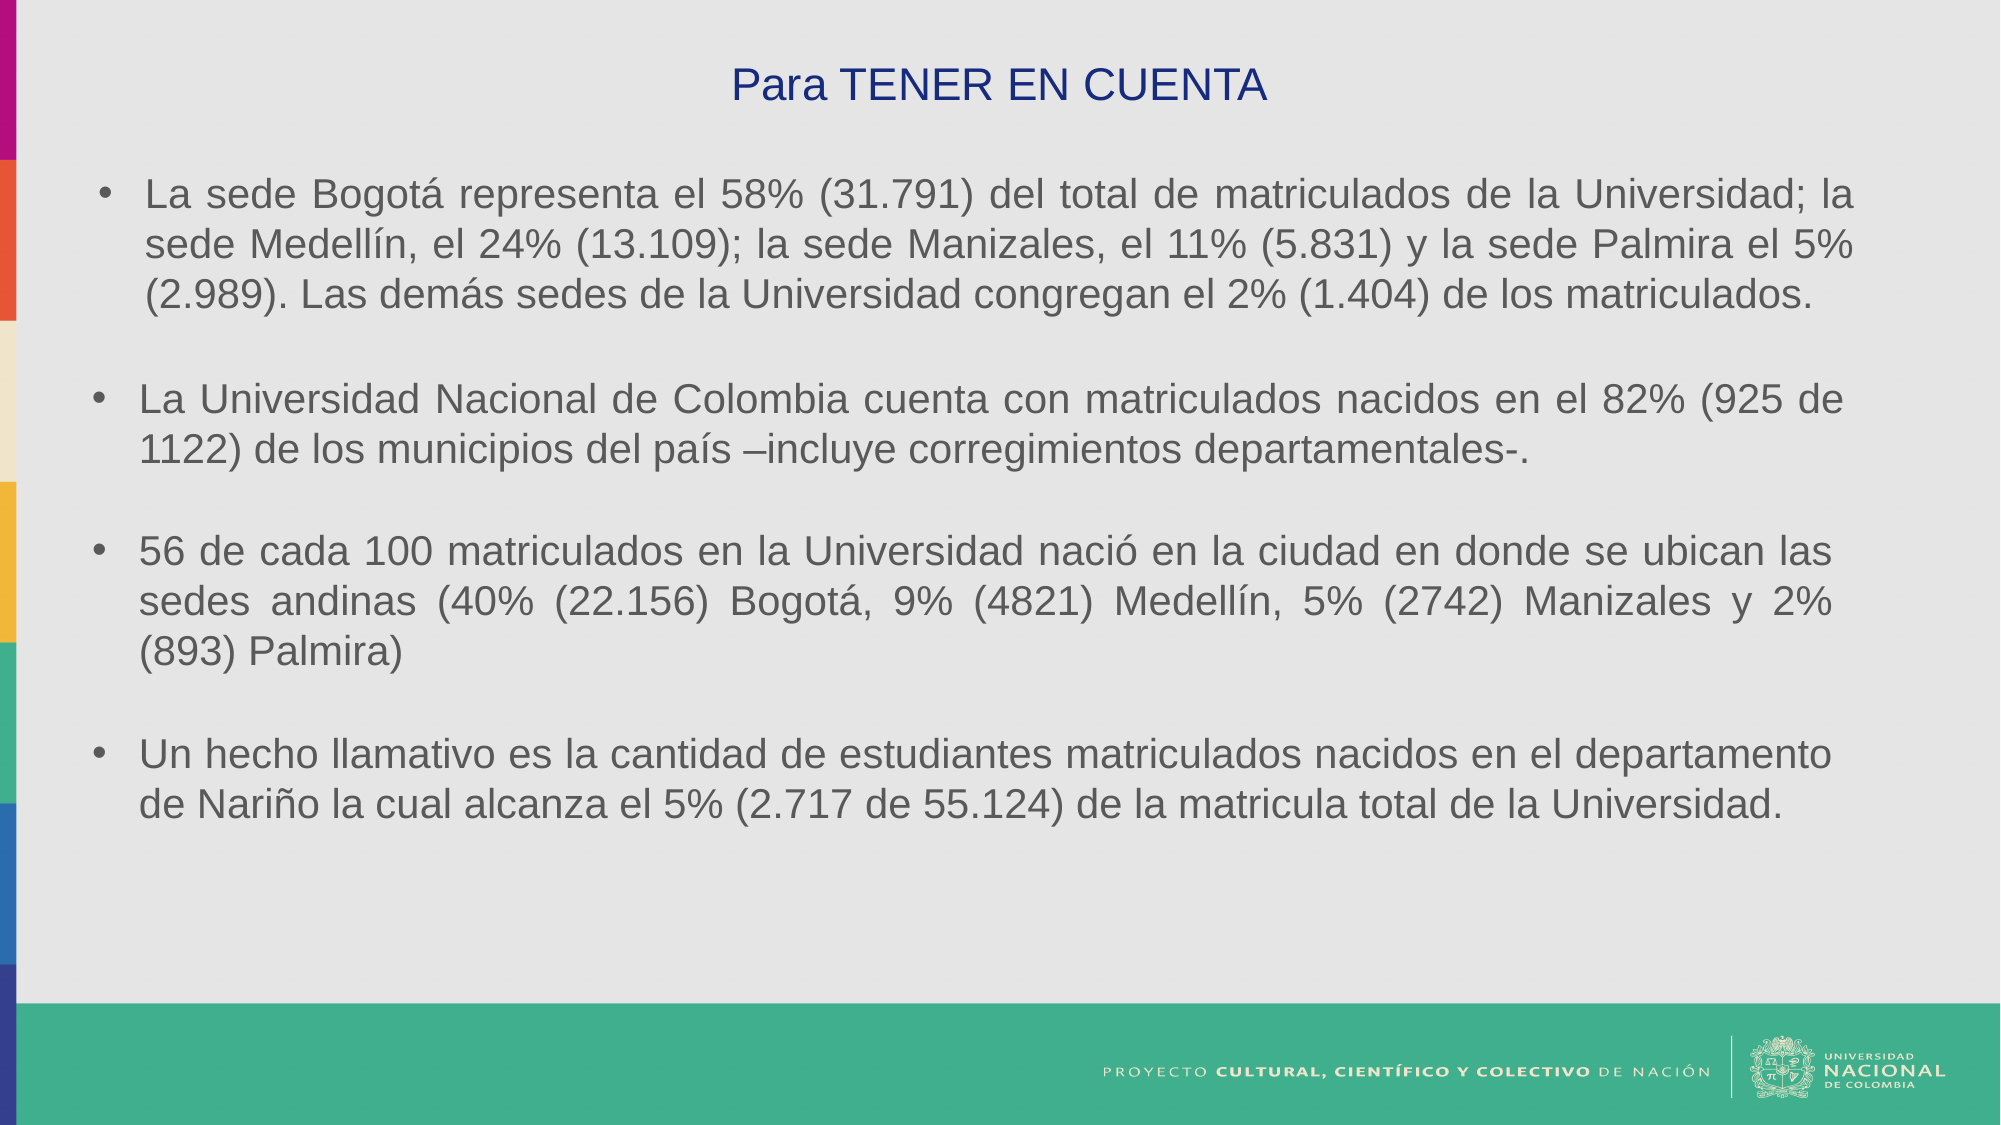

Para TENER EN CUENTA
La sede Bogotá representa el 58% (31.791) del total de matriculados de la Universidad; la sede Medellín, el 24% (13.109); la sede Manizales, el 11% (5.831) y la sede Palmira el 5% (2.989). Las demás sedes de la Universidad congregan el 2% (1.404) de los matriculados.
La Universidad Nacional de Colombia cuenta con matriculados nacidos en el 82% (925 de 1122) de los municipios del país –incluye corregimientos departamentales-.
56 de cada 100 matriculados en la Universidad nació en la ciudad en donde se ubican las sedes andinas (40% (22.156) Bogotá, 9% (4821) Medellín, 5% (2742) Manizales y 2% (893) Palmira)
Un hecho llamativo es la cantidad de estudiantes matriculados nacidos en el departamento de Nariño la cual alcanza el 5% (2.717 de 55.124) de la matricula total de la Universidad.